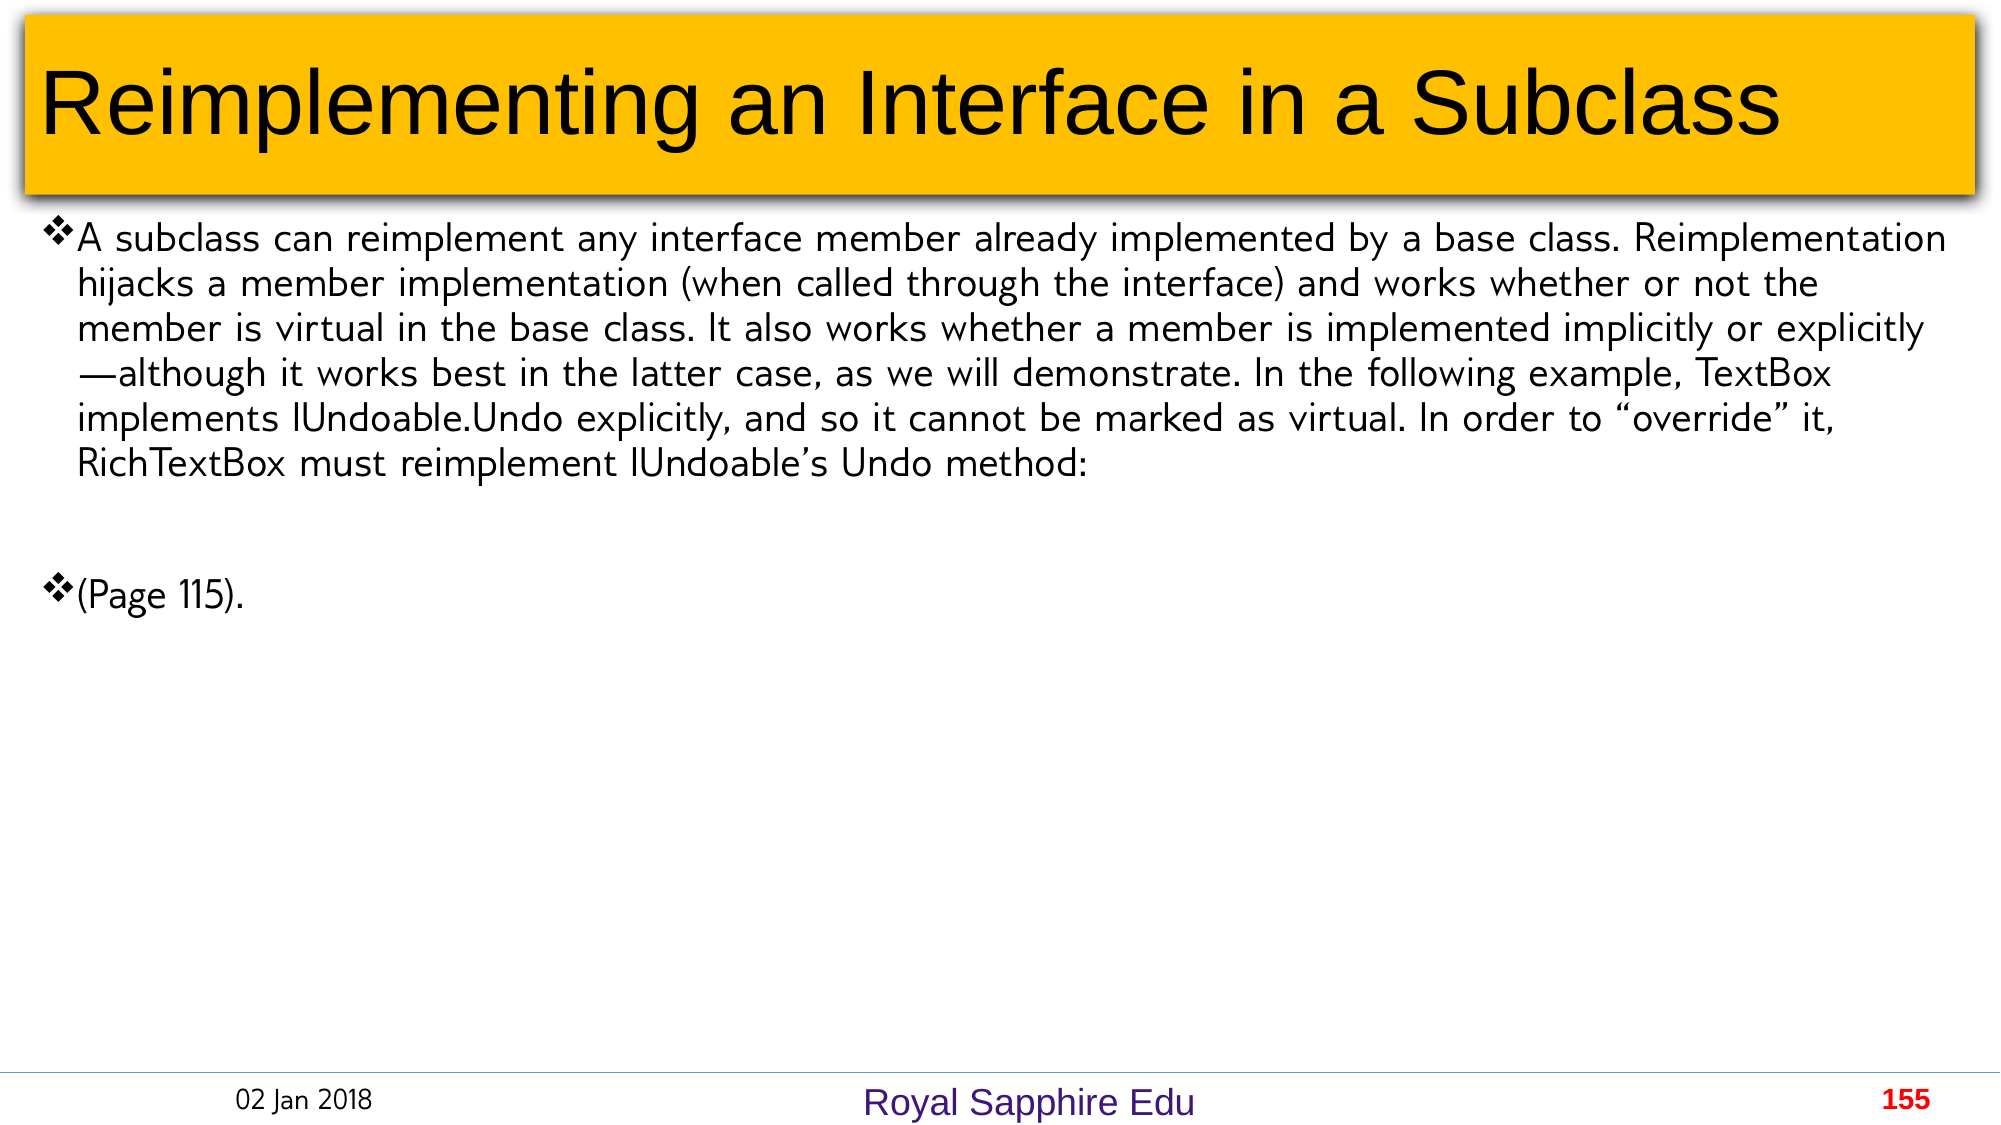

# Reimplementing an Interface in a Subclass
A subclass can reimplement any interface member already implemented by a base class. Reimplementation hijacks a member implementation (when called through the interface) and works whether or not the member is virtual in the base class. It also works whether a member is implemented implicitly or explicitly—although it works best in the latter case, as we will demonstrate. In the following example, TextBox implements IUndoable.Undo explicitly, and so it cannot be marked as virtual. In order to “override” it, RichTextBox must reimplement IUndoable’s Undo method:

(Page 115).
02 Jan 2018
155